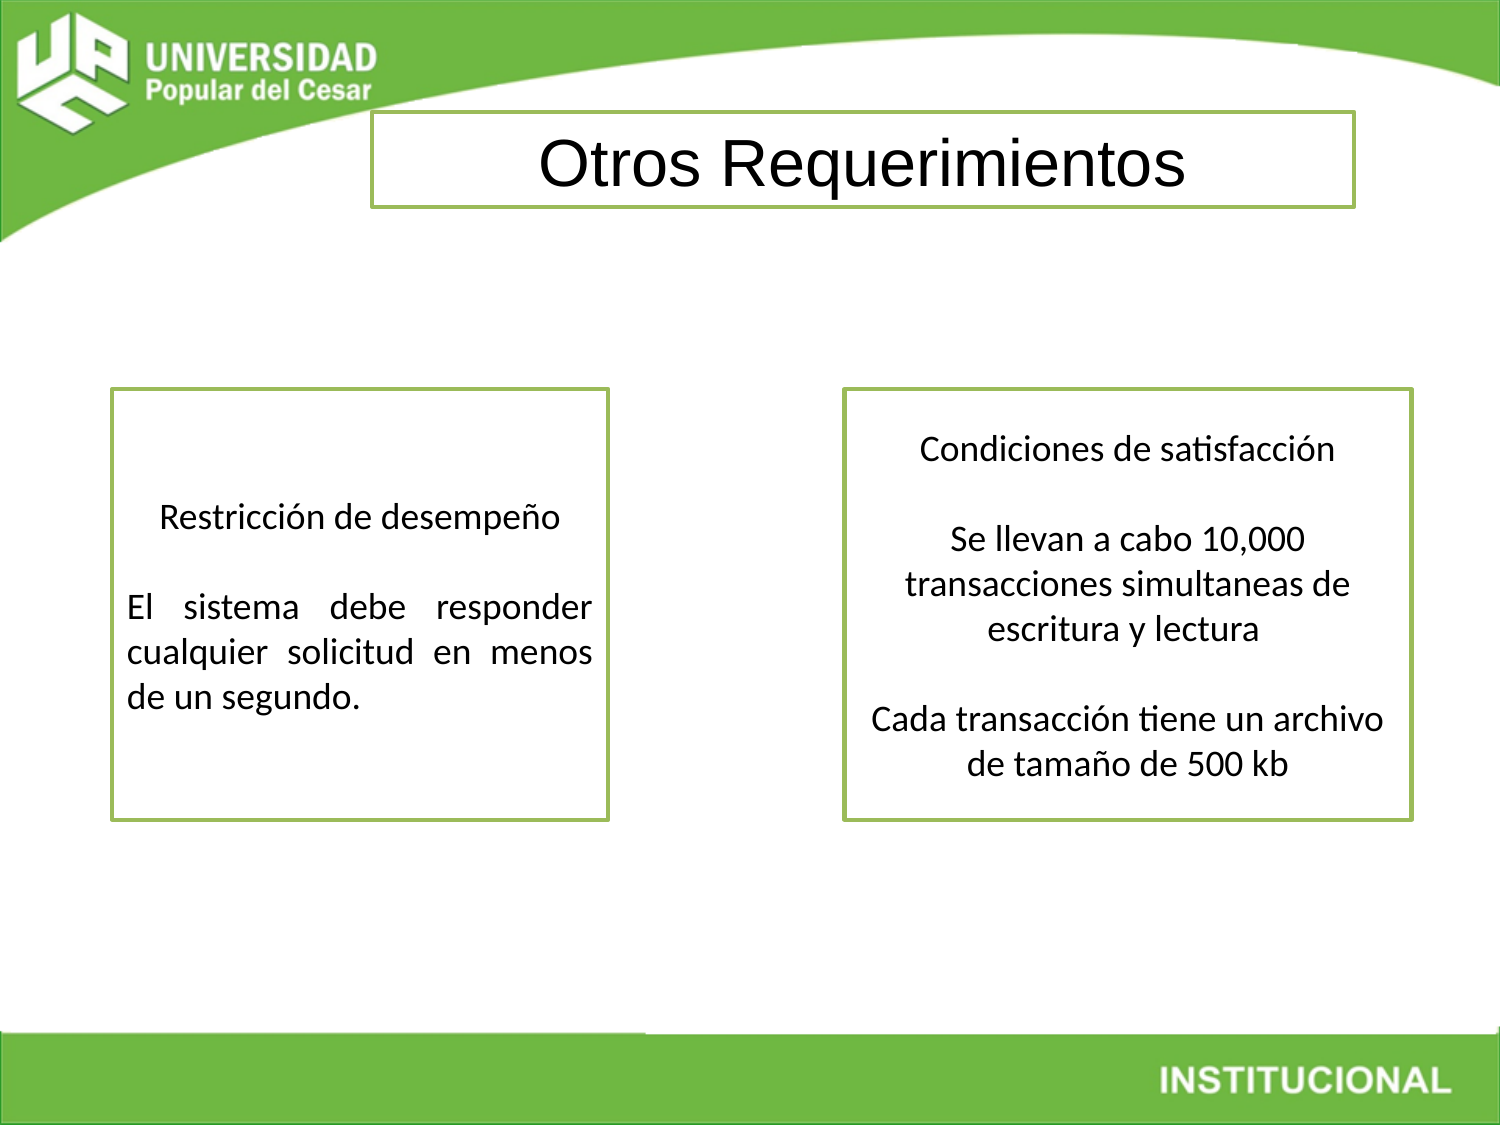

Otros Requerimientos
Restricción de desempeño

El sistema debe responder cualquier solicitud en menos de un segundo.
Condiciones de satisfacción

Se llevan a cabo 10,000 transacciones simultaneas de escritura y lectura

Cada transacción tiene un archivo de tamaño de 500 kb